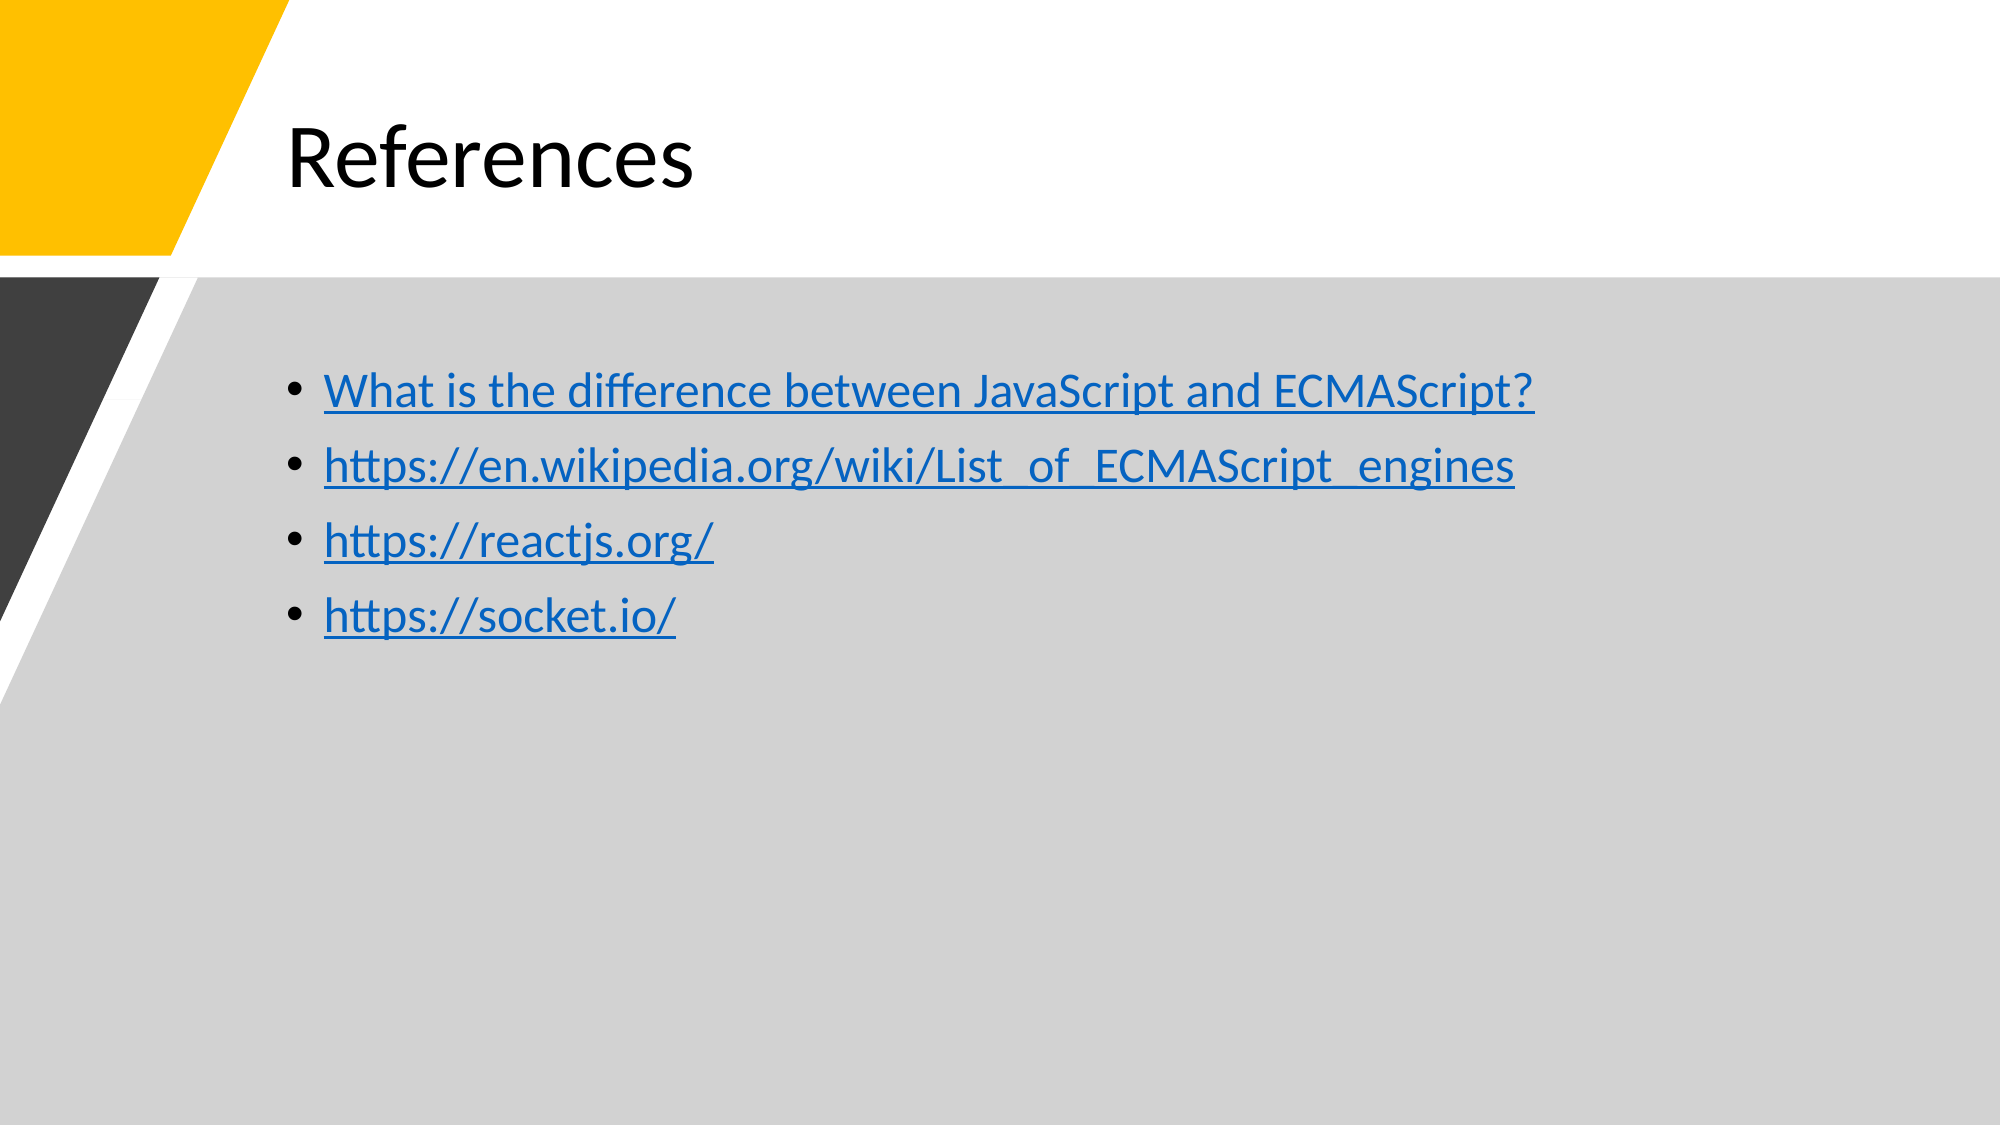

# References

What is the difference between JavaScript and ECMAScript?
https://en.wikipedia.org/wiki/List_of_ECMAScript_engines
https://reactjs.org/
https://socket.io/